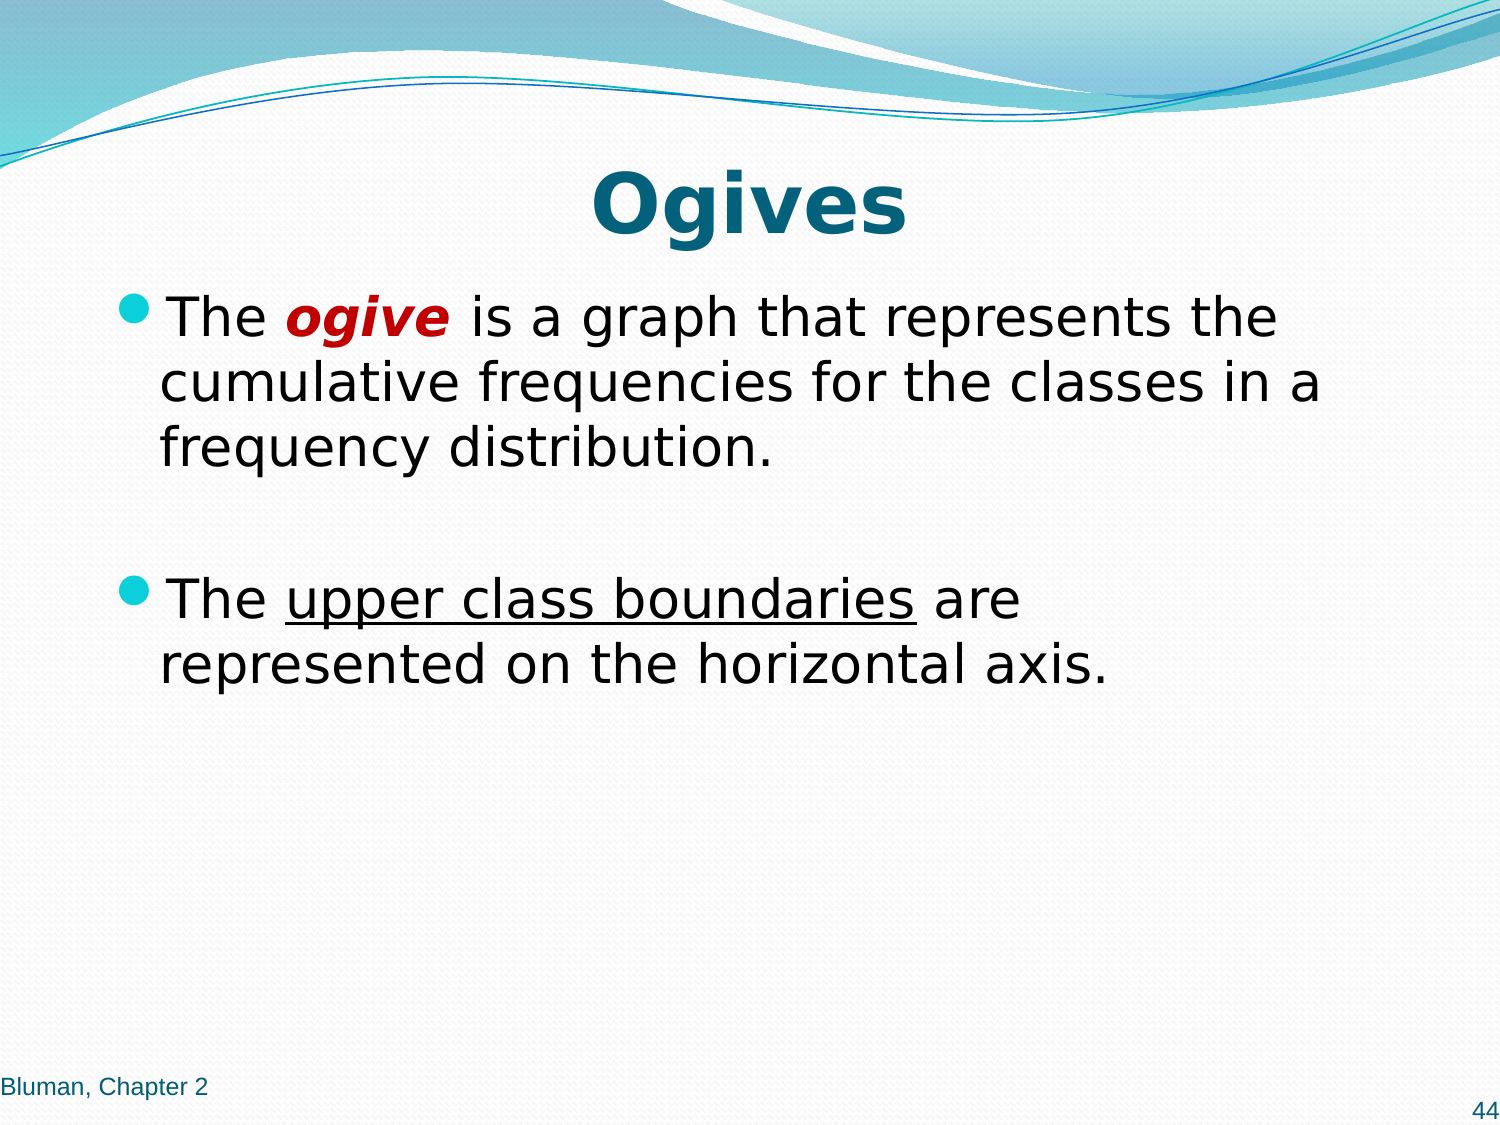

# Ogives
The ogive is a graph that represents the cumulative frequencies for the classes in a frequency distribution.

The upper class boundaries are represented on the horizontal axis.
Bluman, Chapter 2
44